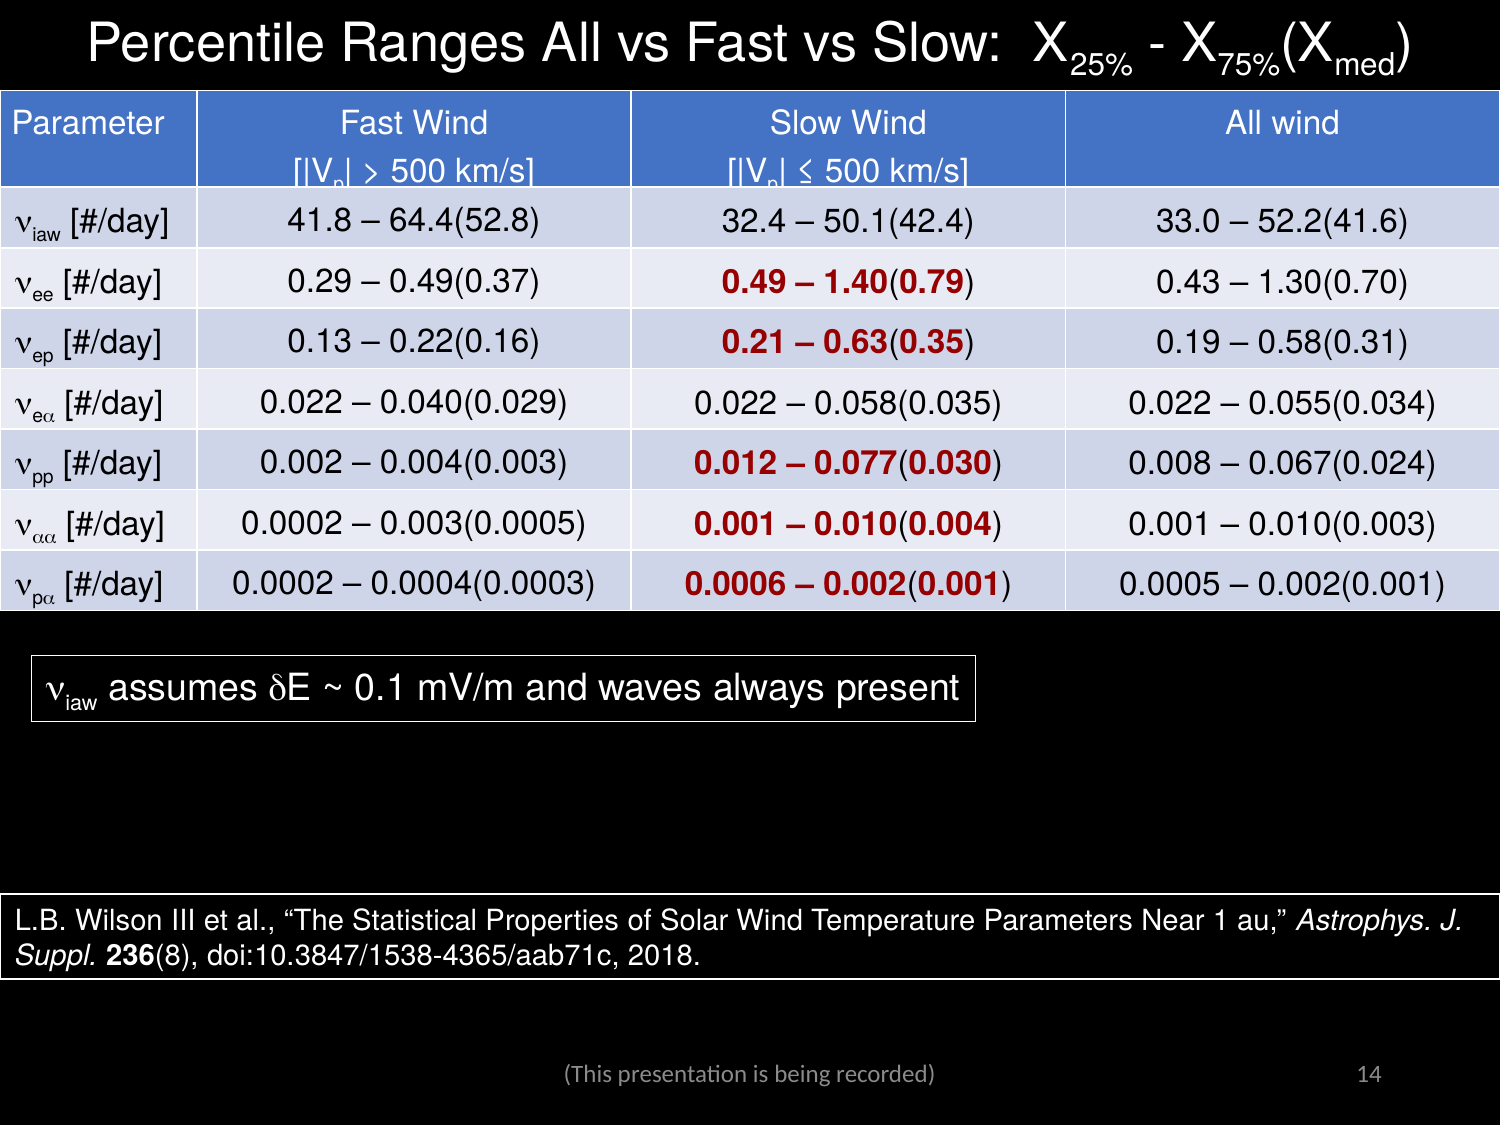

Percentile Ranges All vs Fast vs Slow:  X25% - X75%(Xmed)
| Parameter | Fast Wind [|Vp| > 500 km/s] | Slow Wind [|Vp| ≤ 500 km/s] | All wind |
| --- | --- | --- | --- |
| νiaw [#/day] | 41.8 – 64.4(52.8) | 32.4 – 50.1(42.4) | 33.0 – 52.2(41.6) |
| νee [#/day] | 0.29 – 0.49(0.37) | 0.49 – 1.40(0.79) | 0.43 – 1.30(0.70) |
| νep [#/day] | 0.13 – 0.22(0.16) | 0.21 – 0.63(0.35) | 0.19 – 0.58(0.31) |
| νeα [#/day] | 0.022 – 0.040(0.029) | 0.022 – 0.058(0.035) | 0.022 – 0.055(0.034) |
| νpp [#/day] | 0.002 – 0.004(0.003) | 0.012 – 0.077(0.030) | 0.008 – 0.067(0.024) |
| ναα [#/day] | 0.0002 – 0.003(0.0005) | 0.001 – 0.010(0.004) | 0.001 – 0.010(0.003) |
| νpα [#/day] | 0.0002 – 0.0004(0.0003) | 0.0006 – 0.002(0.001) | 0.0005 – 0.002(0.001) |
νiaw assumes δE ~ 0.1 mV/m and waves always present
L.B. Wilson III et al., “The Statistical Properties of Solar Wind Temperature Parameters Near 1 au,” Astrophys. J. Suppl. 236(8), doi:10.3847/1538-4365/aab71c, 2018.
(This presentation is being recorded)
14